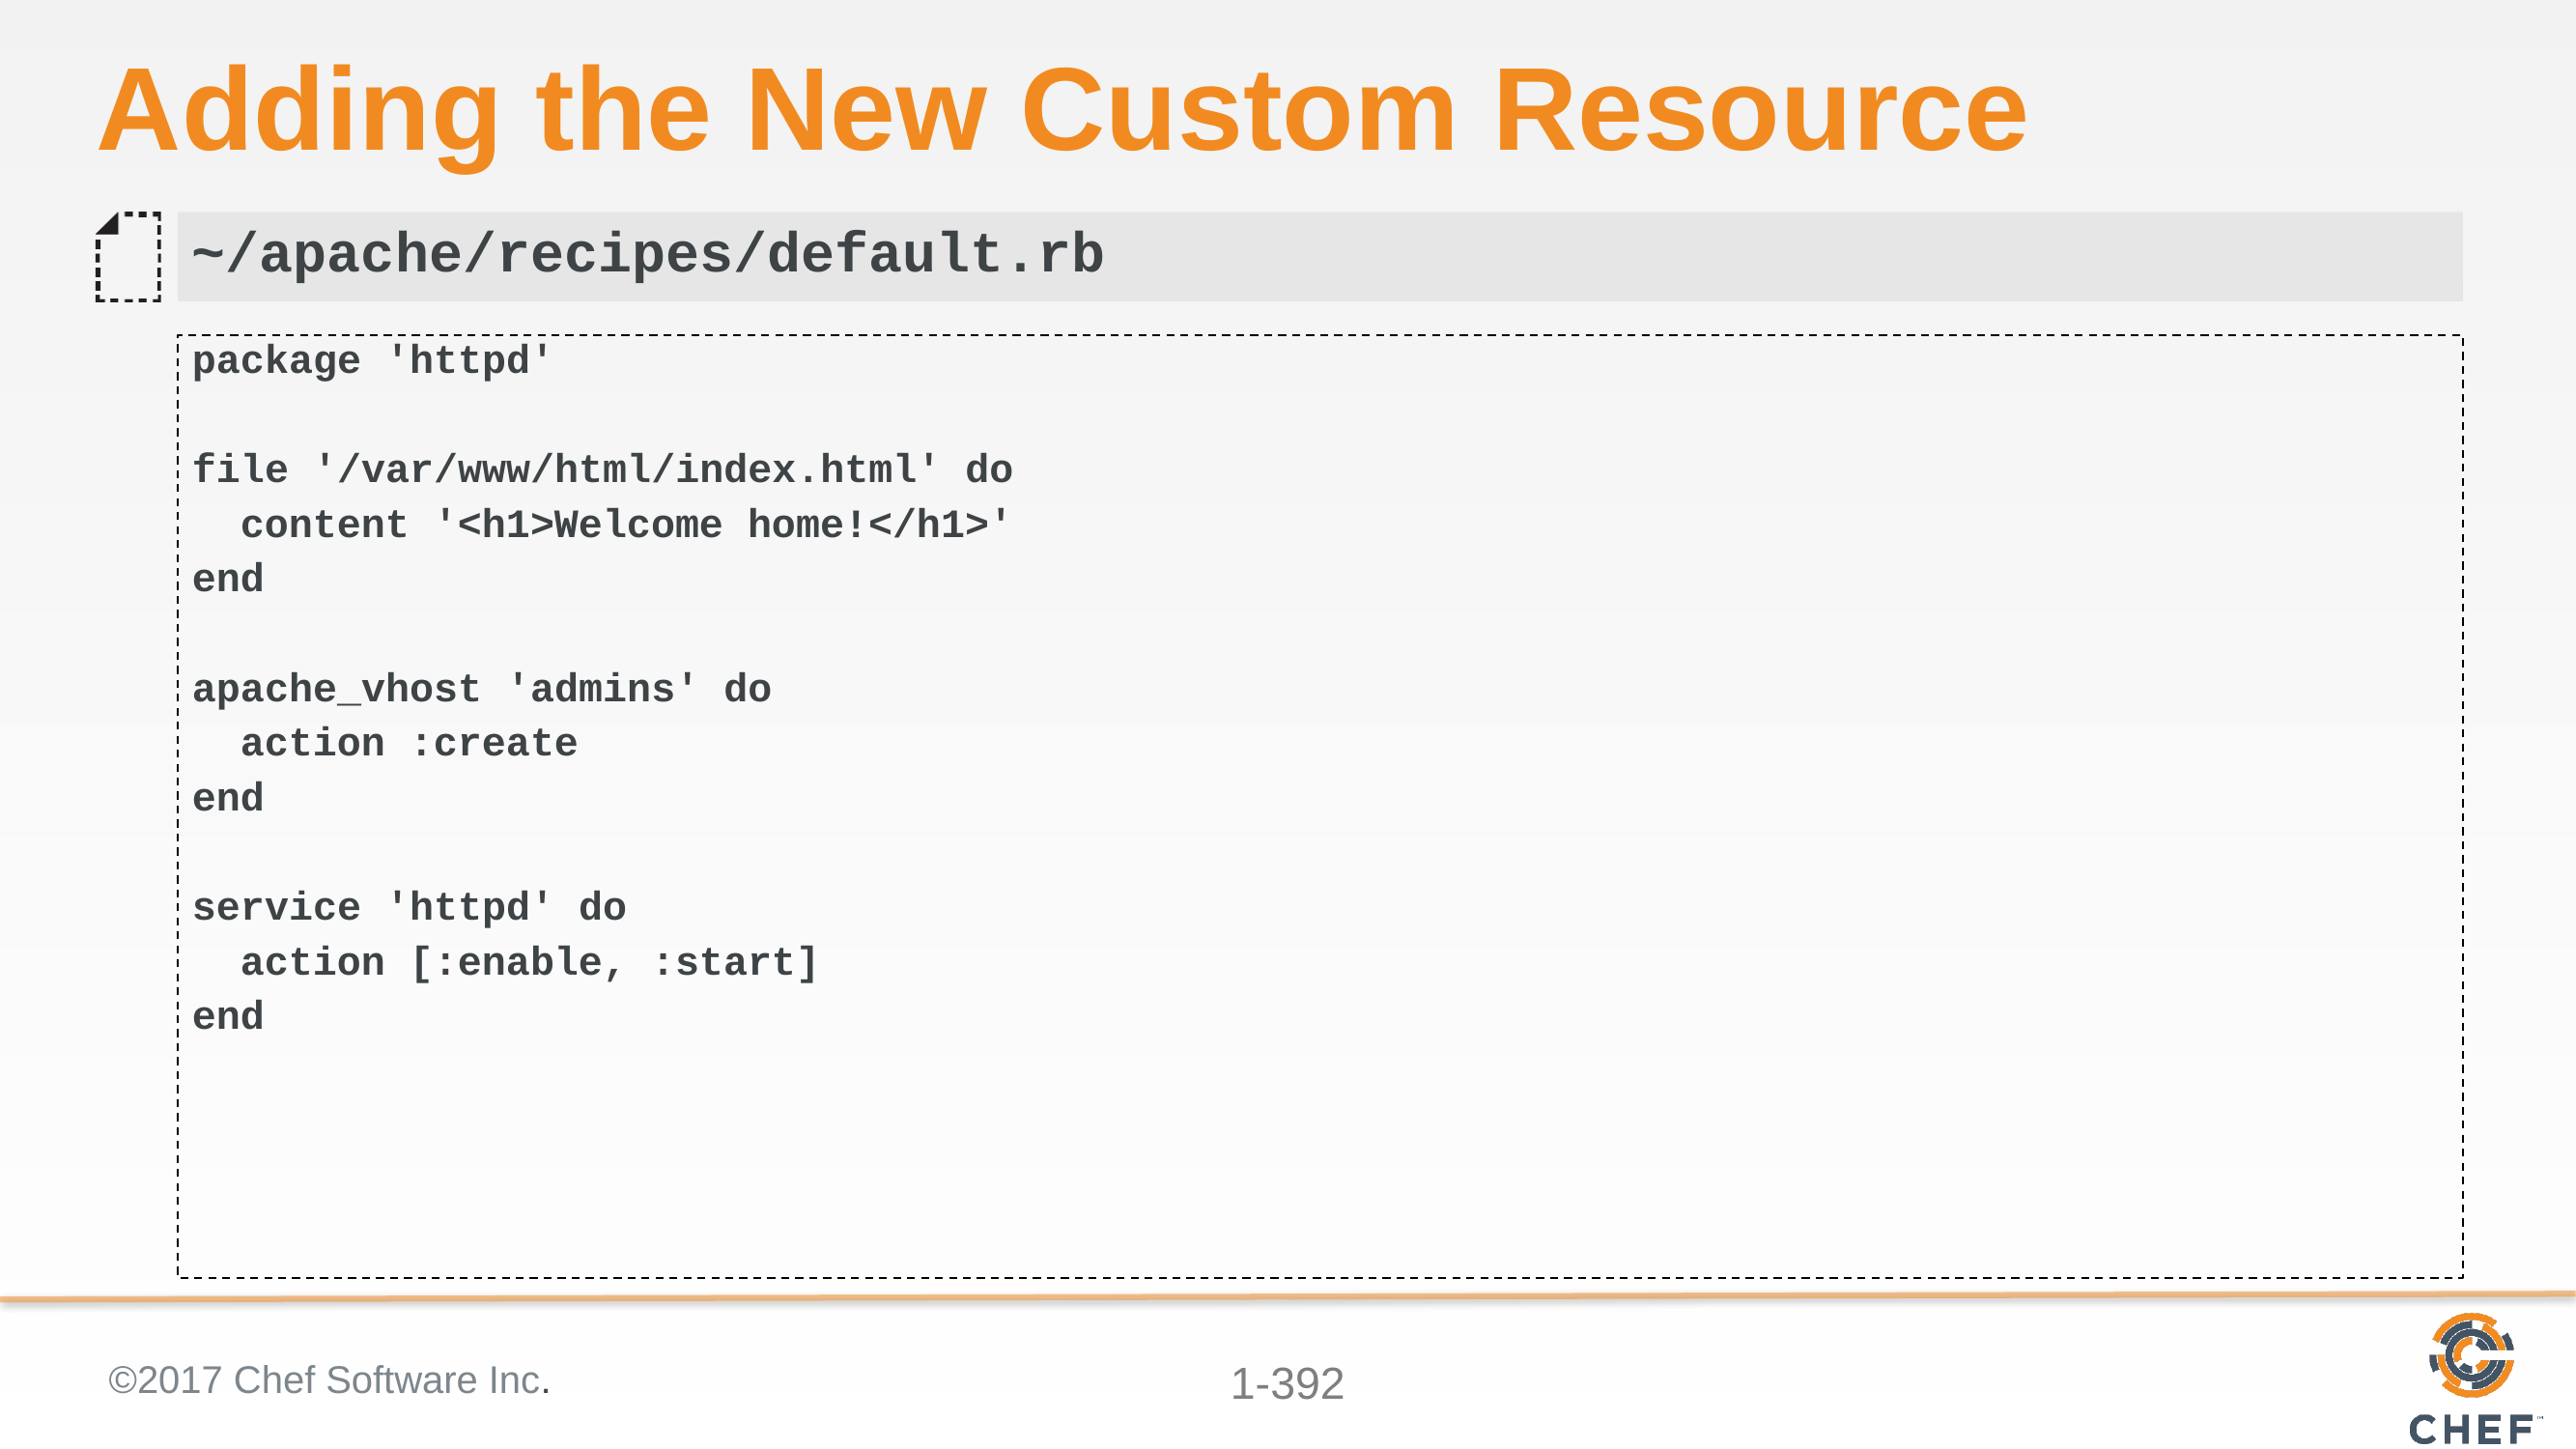

# Adding the New Custom Resource
~/apache/recipes/default.rb
package 'httpd'

file '/var/www/html/index.html' do
  content '<h1>Welcome home!</h1>'
end

apache_vhost 'admins' do
  action :create
end

service 'httpd' do
  action [:enable, :start]
end